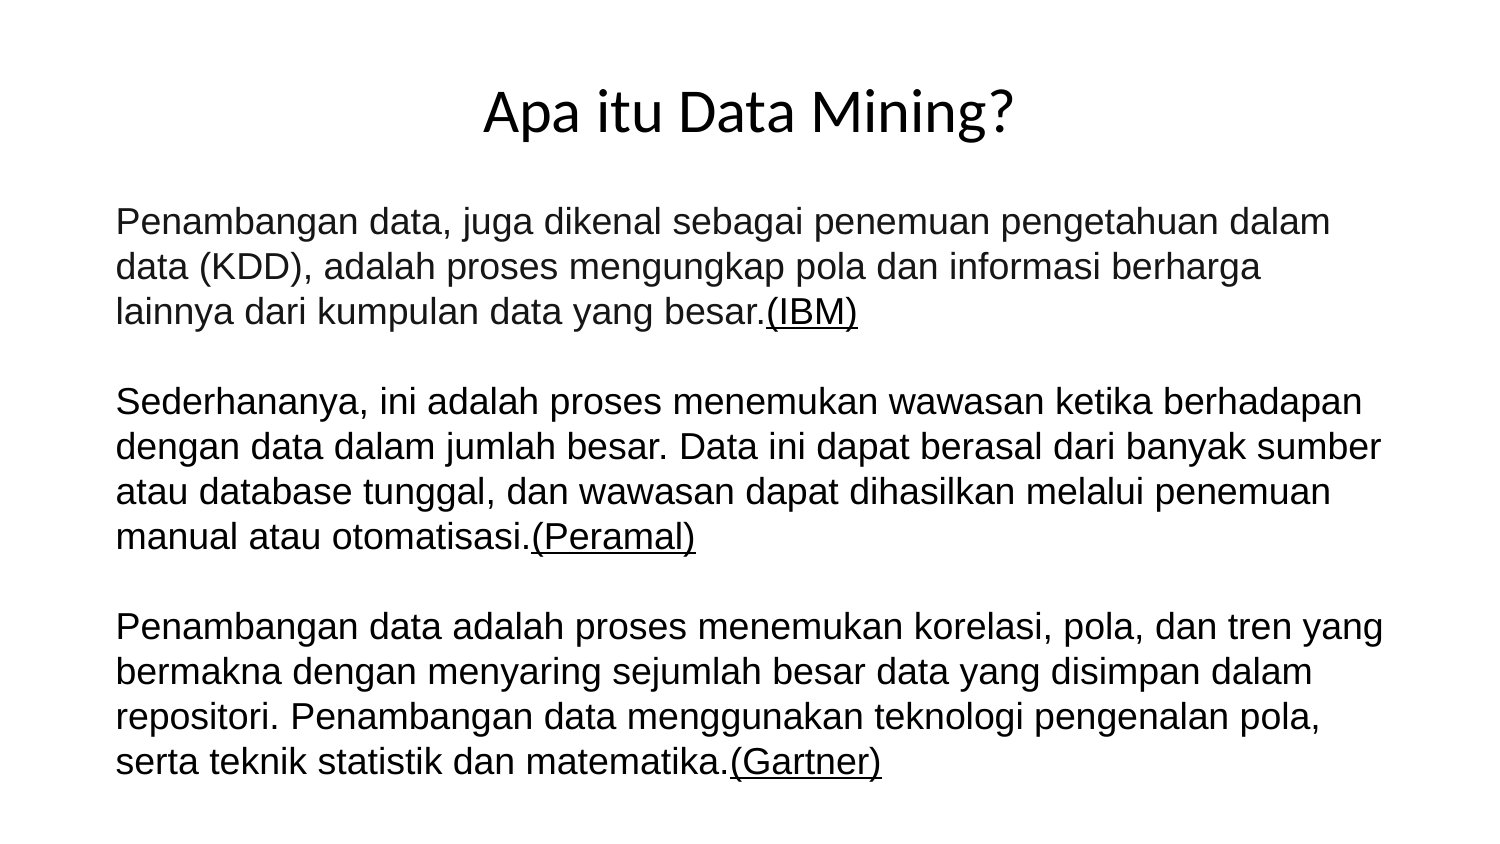

# Apa itu Data Mining?
Penambangan data, juga dikenal sebagai penemuan pengetahuan dalam data (KDD), adalah proses mengungkap pola dan informasi berharga lainnya dari kumpulan data yang besar.(IBM)

Sederhananya, ini adalah proses menemukan wawasan ketika berhadapan dengan data dalam jumlah besar. Data ini dapat berasal dari banyak sumber atau database tunggal, dan wawasan dapat dihasilkan melalui penemuan manual atau otomatisasi.(Peramal)

Penambangan data adalah proses menemukan korelasi, pola, dan tren yang bermakna dengan menyaring sejumlah besar data yang disimpan dalam repositori. Penambangan data menggunakan teknologi pengenalan pola, serta teknik statistik dan matematika.(Gartner)